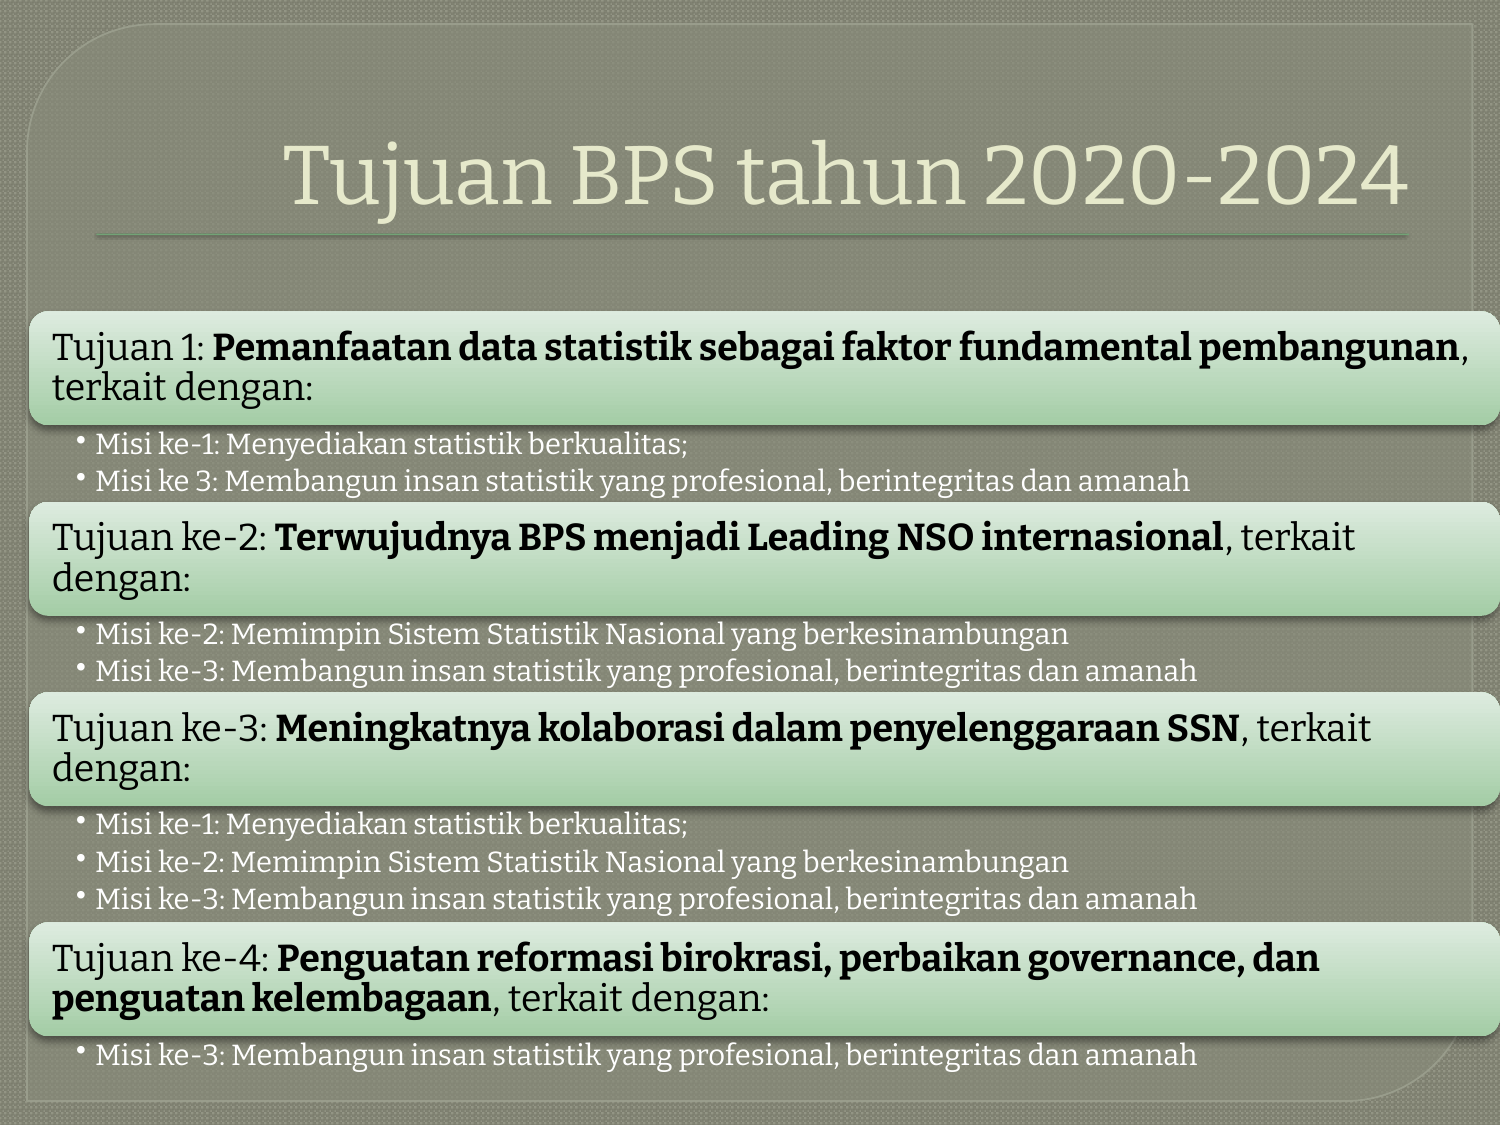

# Tujuan BPS tahun 2020-2024
Tujuan 1: Pemanfaatan data statistik sebagai faktor fundamental pembangunan, terkait dengan:
Misi ke-1: Menyediakan statistik berkualitas;
Misi ke 3: Membangun insan statistik yang profesional, berintegritas dan amanah
Tujuan ke-2: Terwujudnya BPS menjadi Leading NSO internasional, terkait dengan:
Misi ke-2: Memimpin Sistem Statistik Nasional yang berkesinambungan
Misi ke-3: Membangun insan statistik yang profesional, berintegritas dan amanah
Tujuan ke-3: Meningkatnya kolaborasi dalam penyelenggaraan SSN, terkait dengan:
Misi ke-1: Menyediakan statistik berkualitas;
Misi ke-2: Memimpin Sistem Statistik Nasional yang berkesinambungan
Misi ke-3: Membangun insan statistik yang profesional, berintegritas dan amanah
Tujuan ke-4: Penguatan reformasi birokrasi, perbaikan governance, dan penguatan kelembagaan, terkait dengan:
Misi ke-3: Membangun insan statistik yang profesional, berintegritas dan amanah